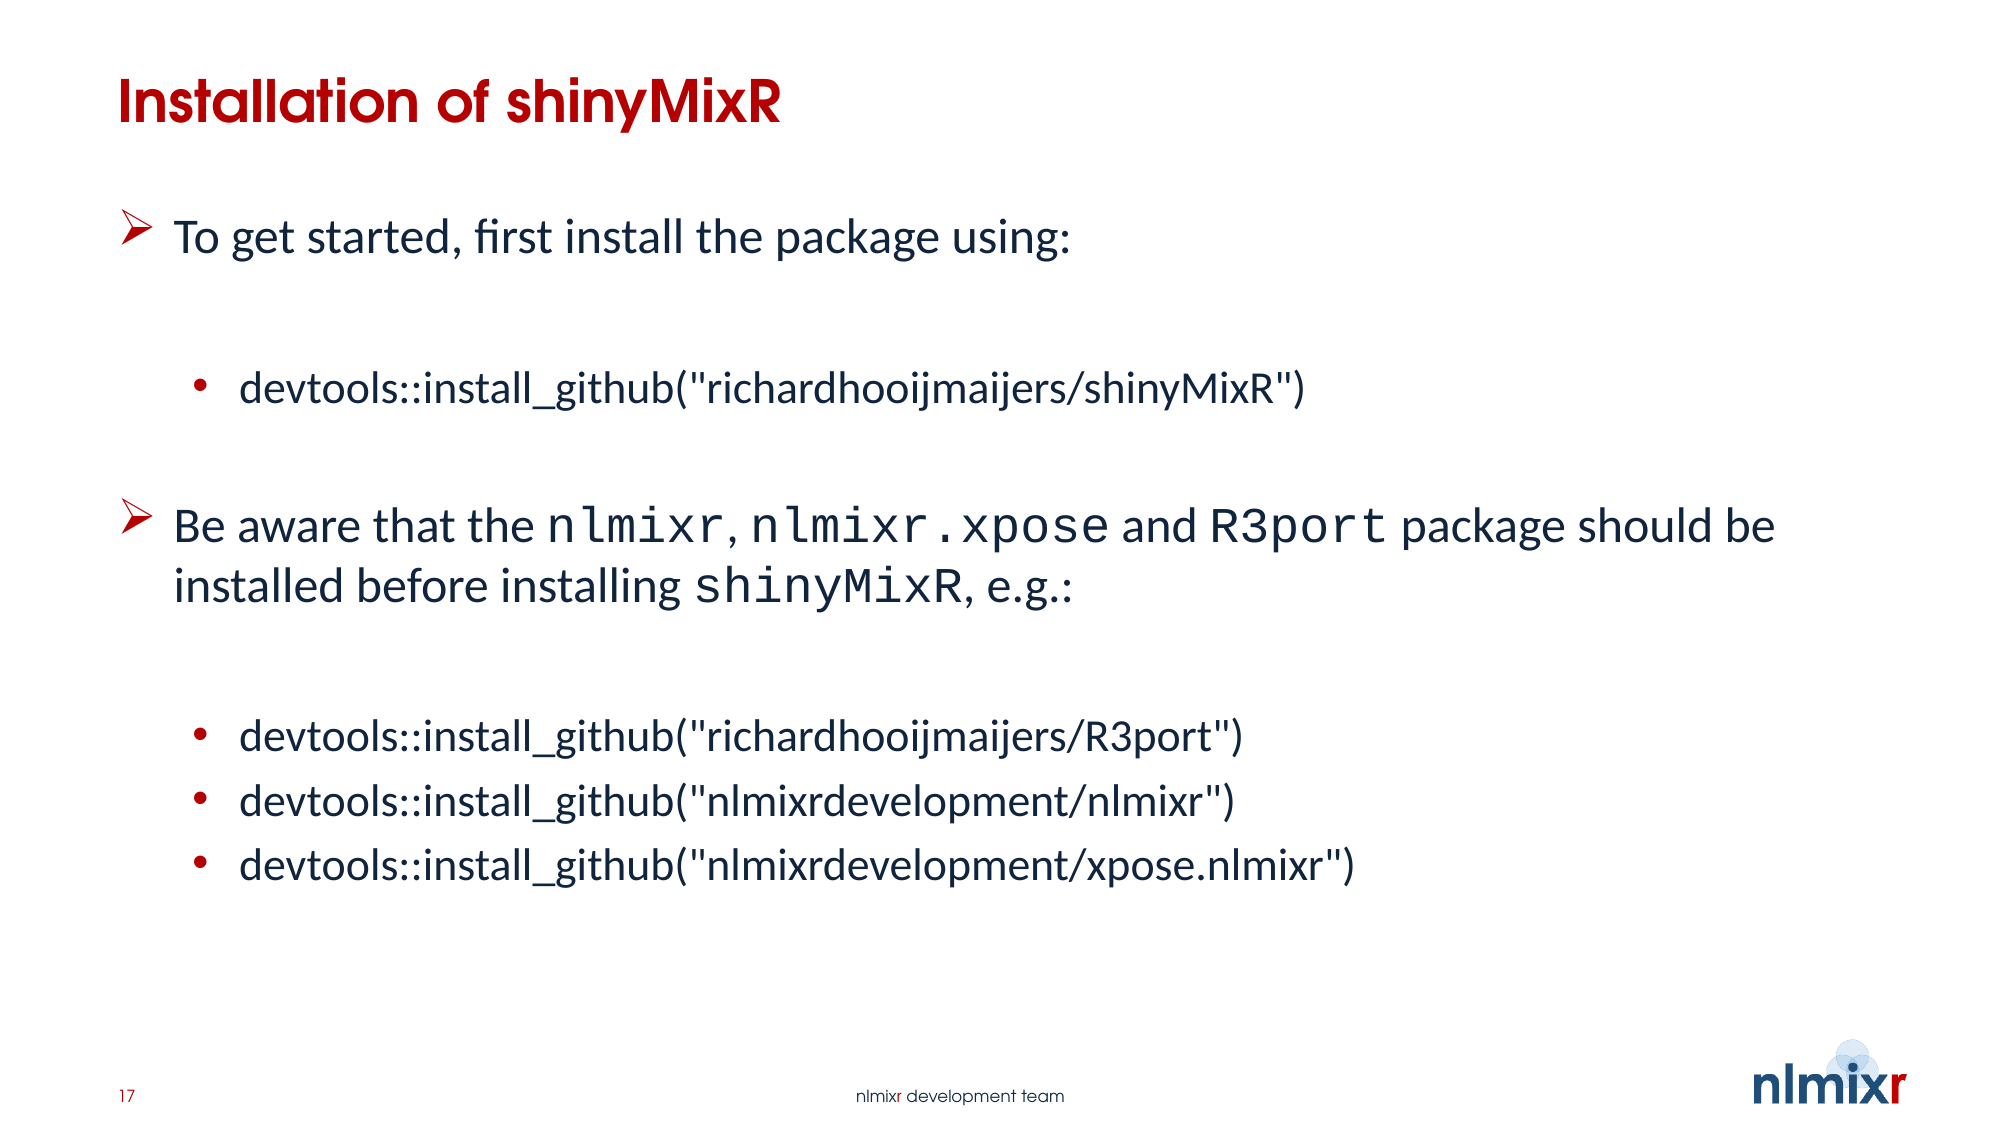

# Installation of shinyMixR
To get started, first install the package using:

devtools::install_github("richardhooijmaijers/shinyMixR")

Be aware that the nlmixr, nlmixr.xpose and R3port package should be installed before installing shinyMixR, e.g.:

devtools::install_github("richardhooijmaijers/R3port")
devtools::install_github("nlmixrdevelopment/nlmixr")
devtools::install_github("nlmixrdevelopment/xpose.nlmixr")
17
nlmixr development team